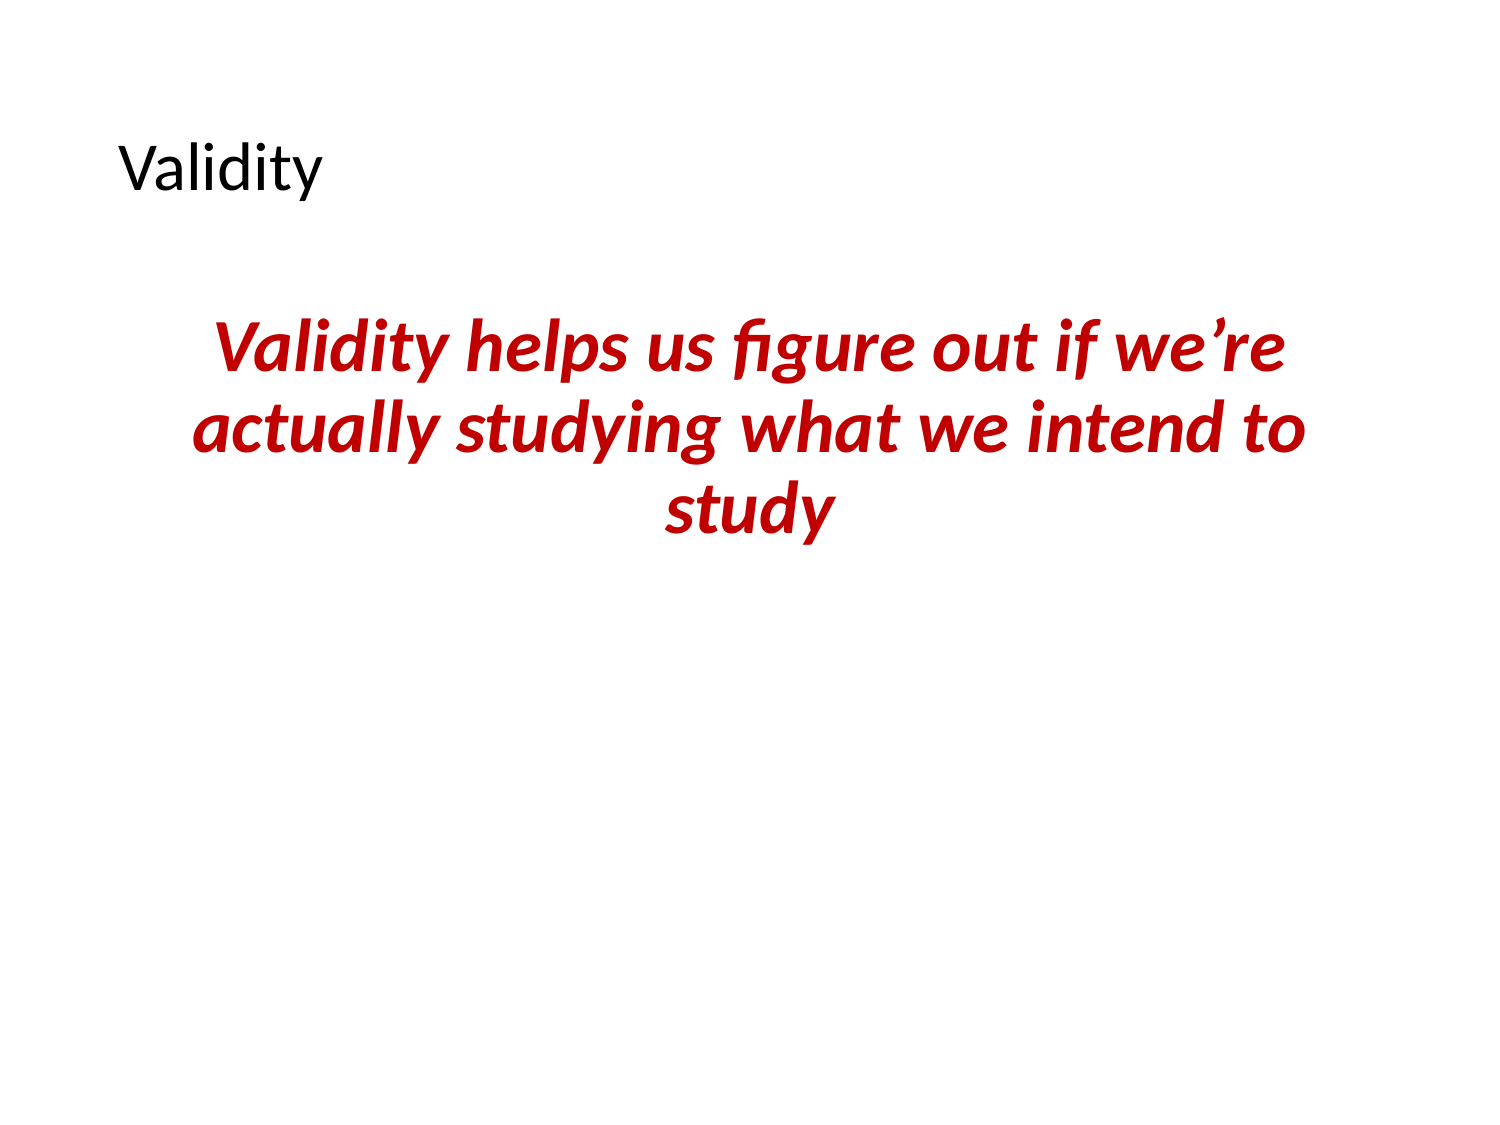

# Validity
Validity helps us figure out if we’re actually studying what we intend to study